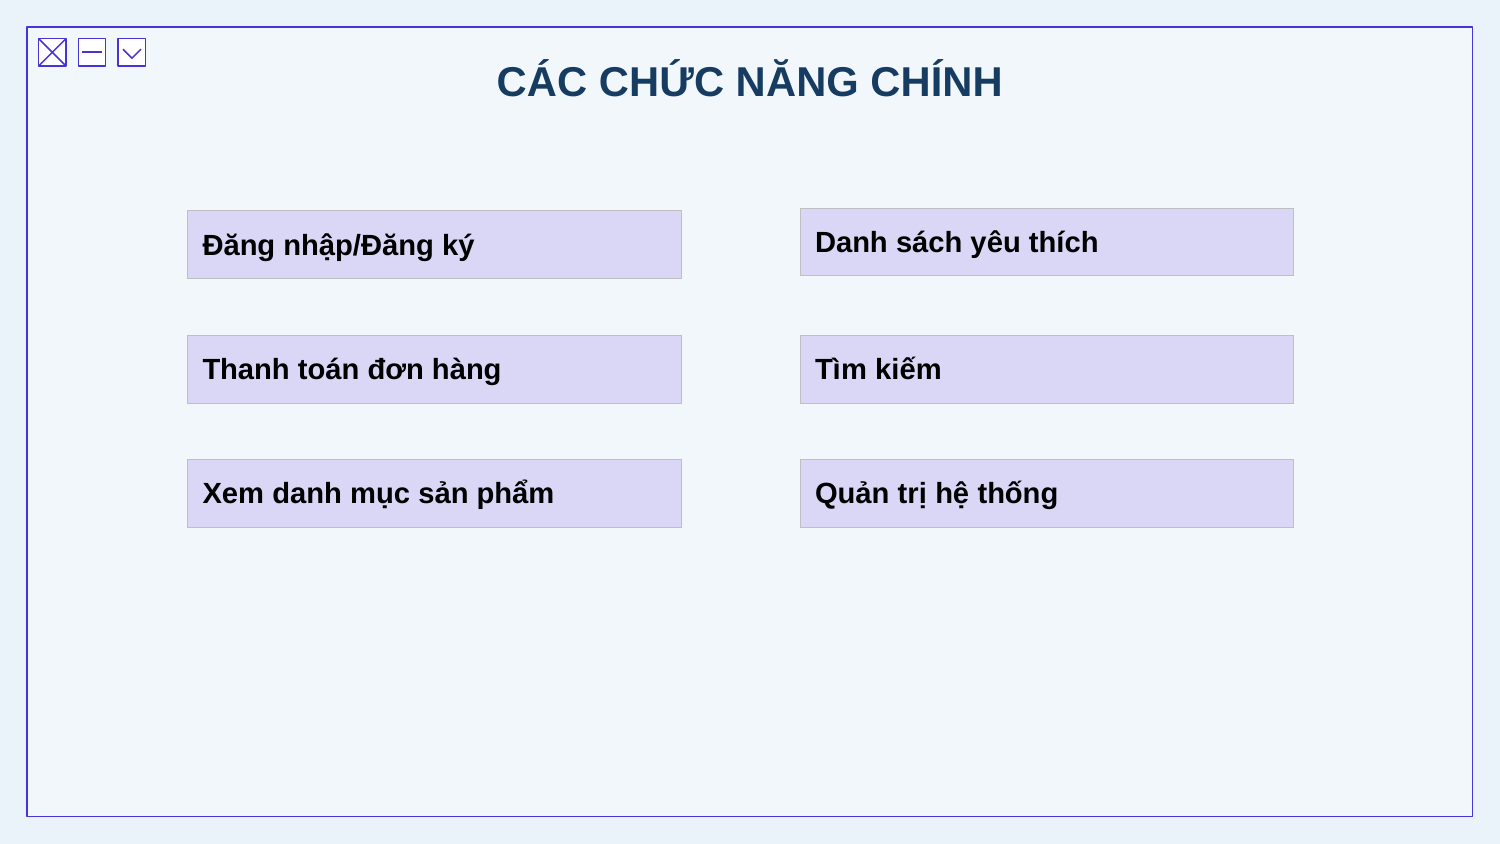

# CÁC CHỨC NĂNG CHÍNH
Danh sách yêu thích
Đăng nhập/Đăng ký
Thanh toán đơn hàng
Tìm kiếm
Xem danh mục sản phẩm
Quản trị hệ thống